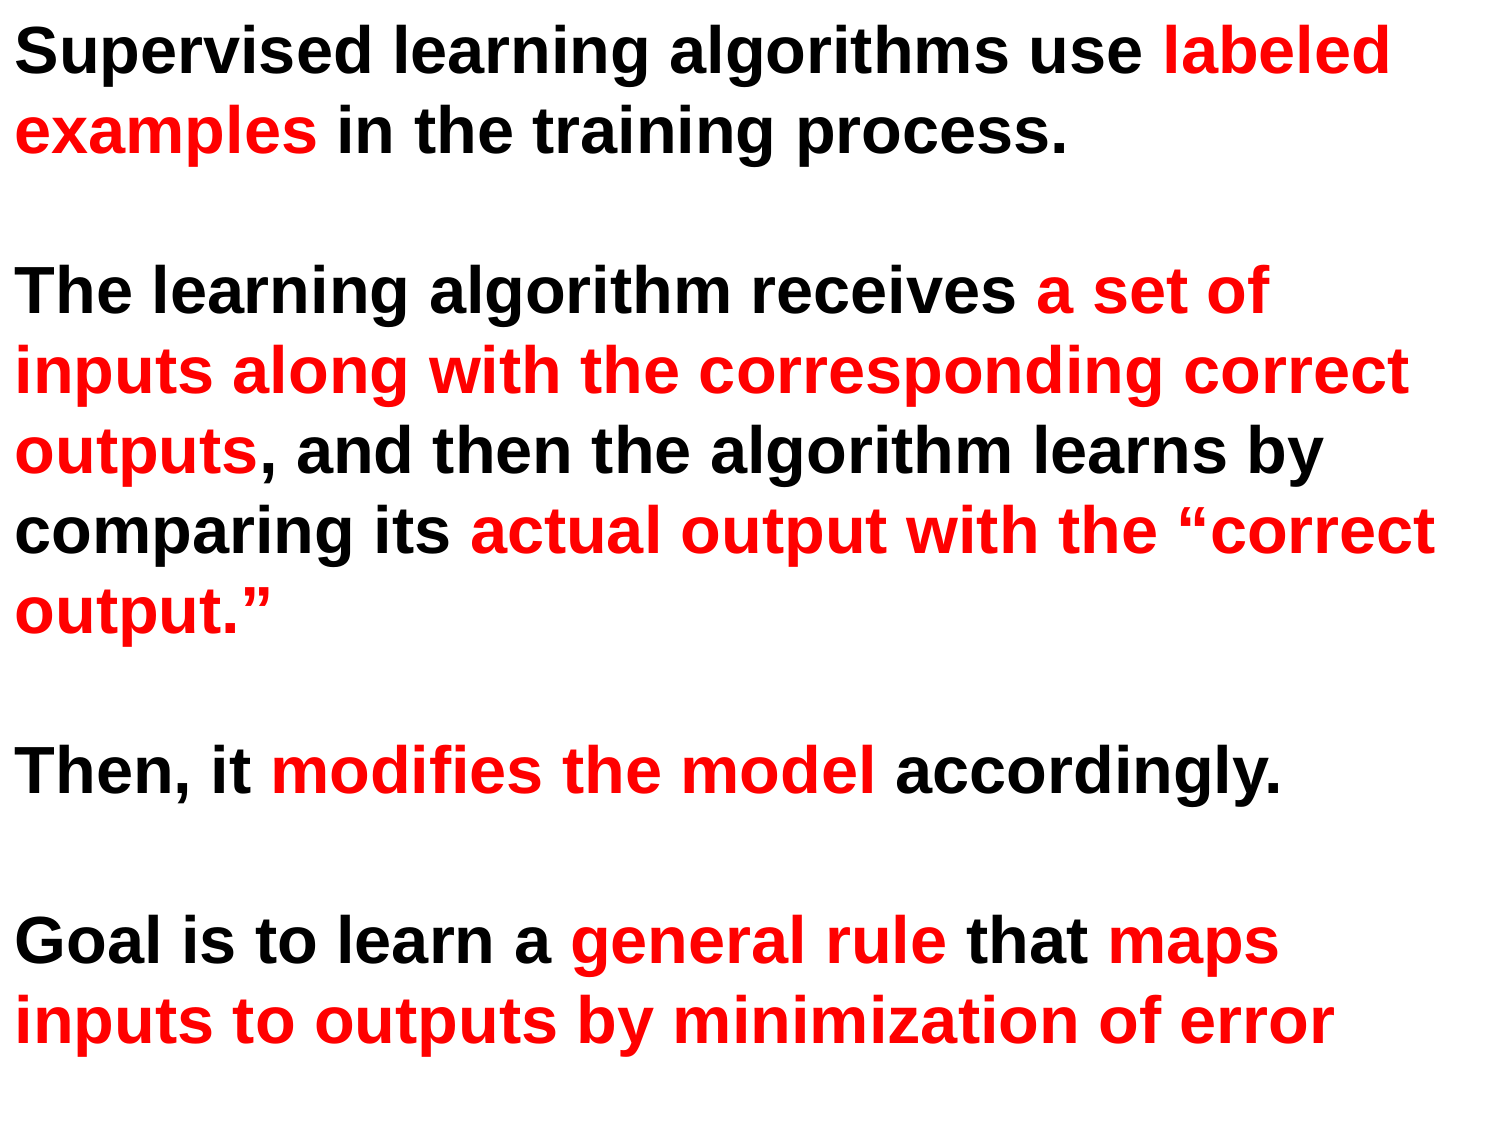

Supervised learning algorithms use labeled examples in the training process.

The learning algorithm receives a set of inputs along with the corresponding correct outputs, and then the algorithm learns by comparing its actual output with the “correct output.”

Then, it modifies the model accordingly.

Goal is to learn a general rule that maps inputs to outputs by minimization of error